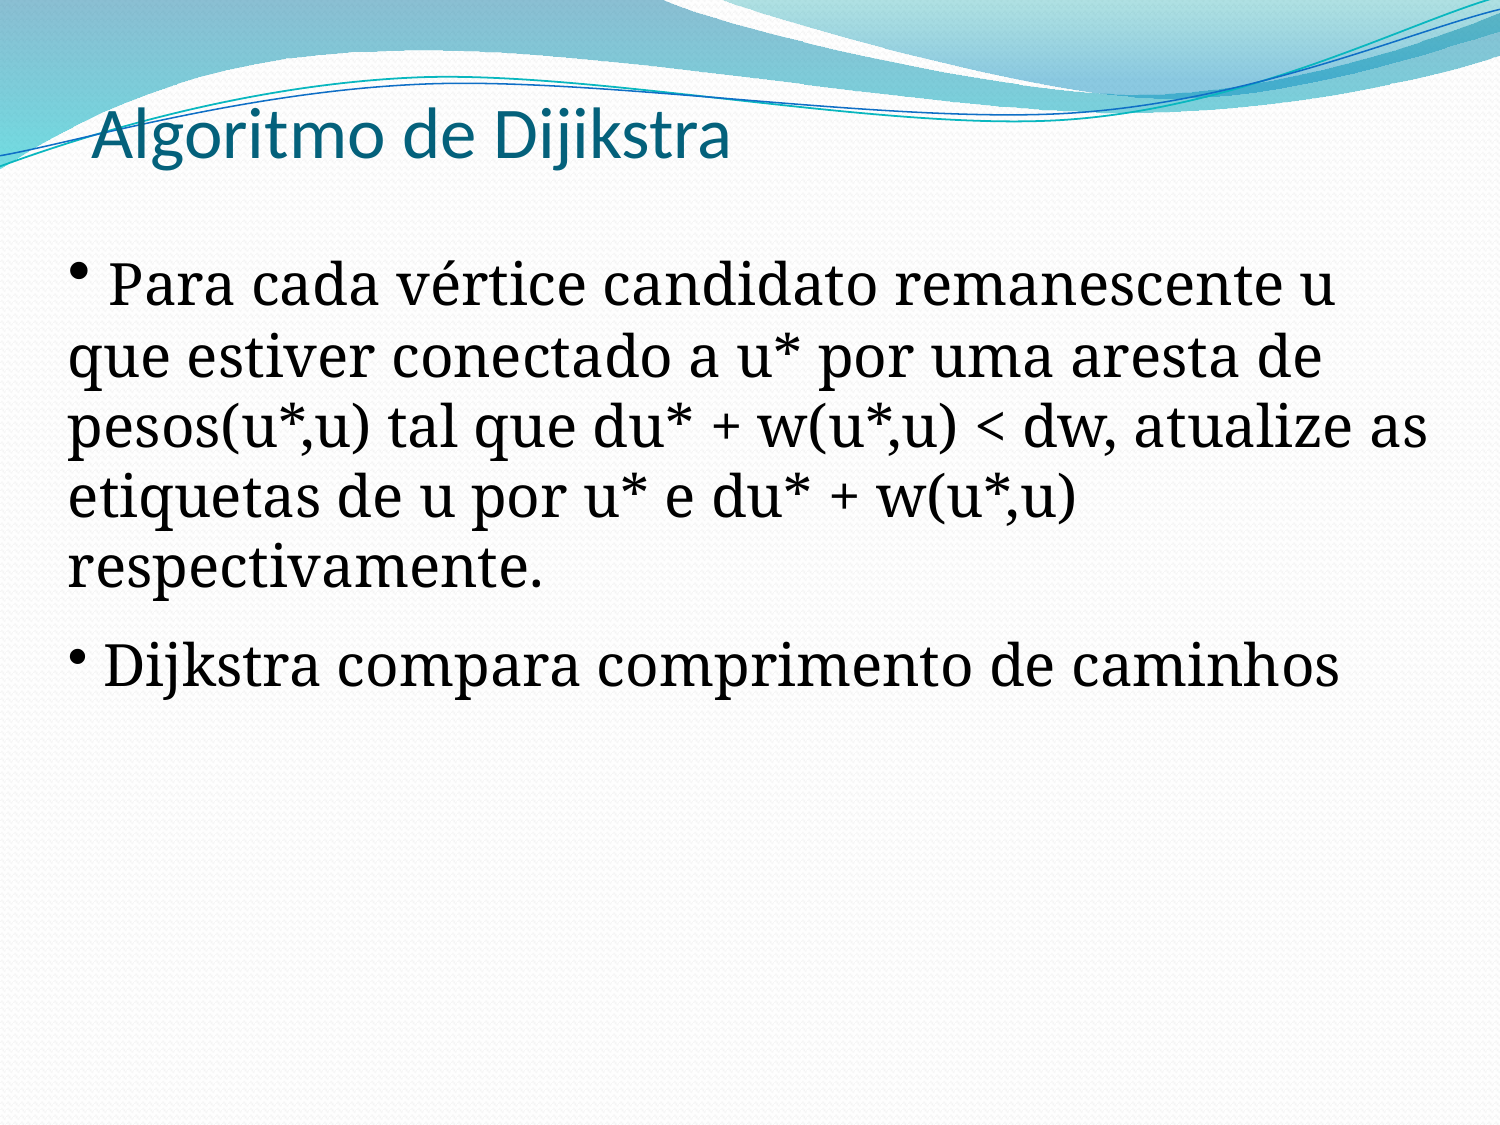

Algoritmo de Dijikstra
 Para cada vértice candidato remanescente u que estiver conectado a u* por uma aresta de pesos(u*,u) tal que du* + w(u*,u) < dw, atualize as etiquetas de u por u* e du* + w(u*,u) respectivamente.
 Dijkstra compara comprimento de caminhos